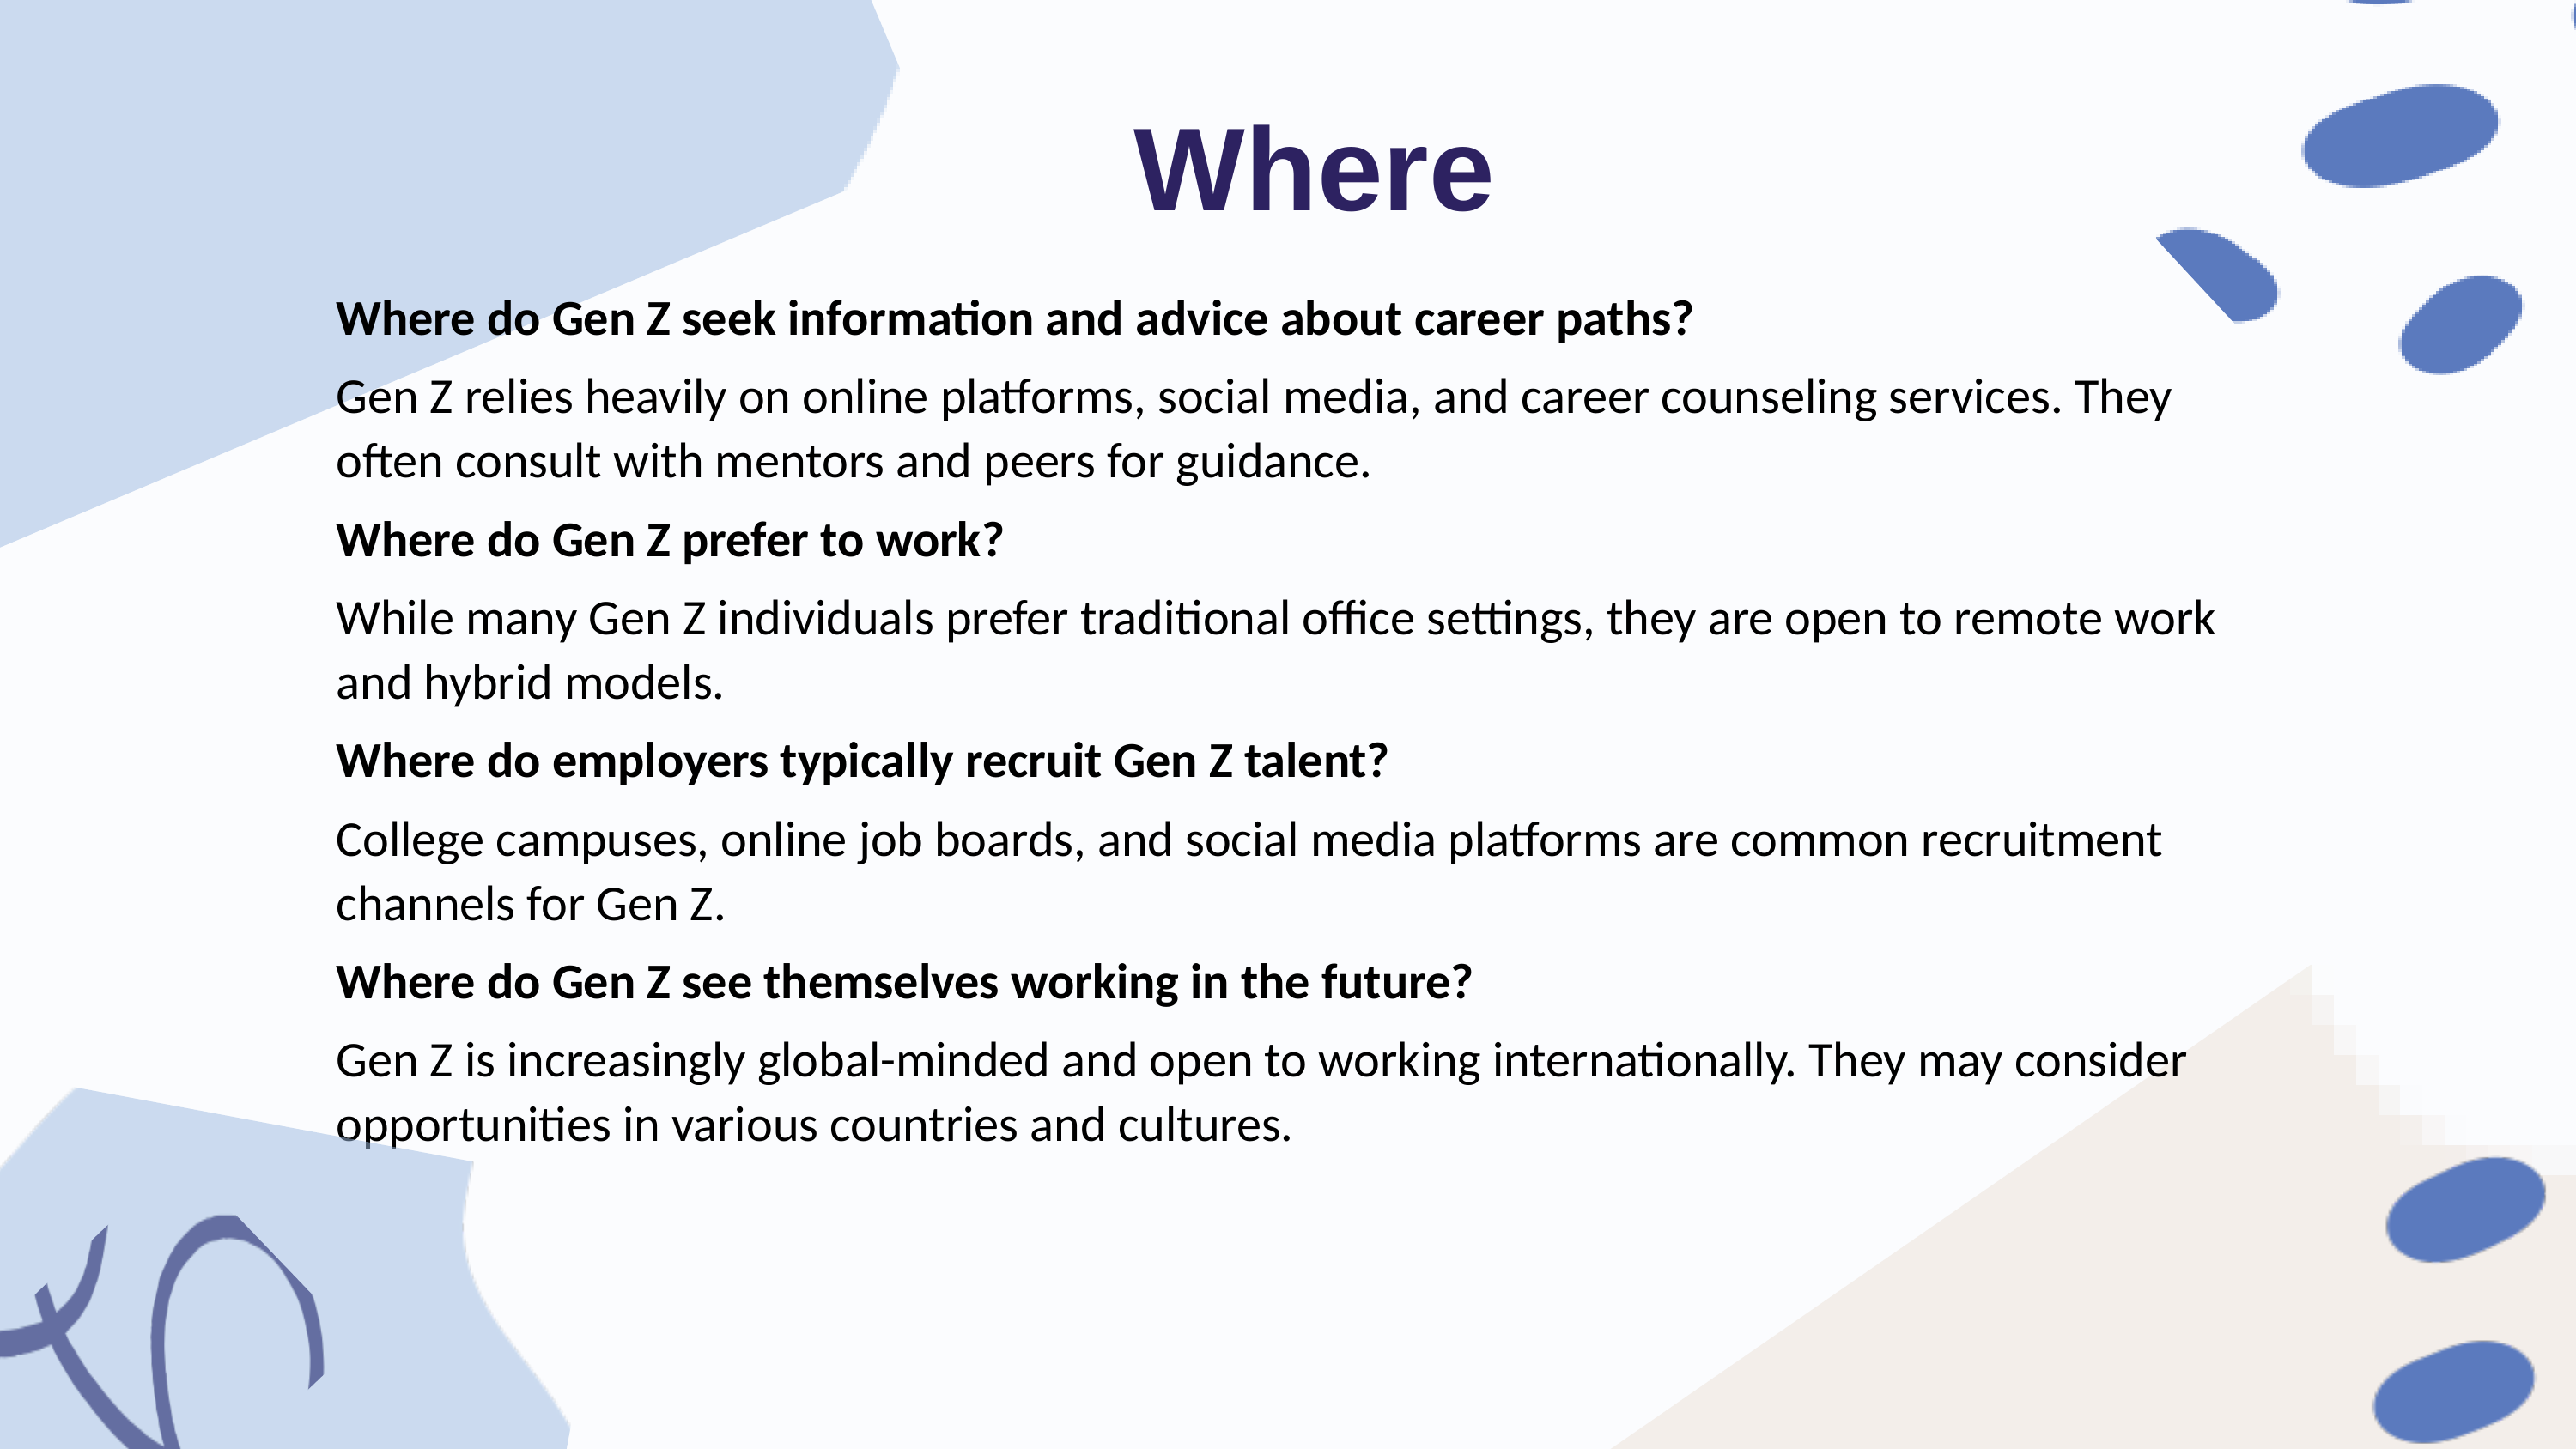

Where
Where do Gen Z seek information and advice about career paths?
Gen Z relies heavily on online platforms, social media, and career counseling services. They often consult with mentors and peers for guidance.
Where do Gen Z prefer to work?
While many Gen Z individuals prefer traditional office settings, they are open to remote work and hybrid models.
Where do employers typically recruit Gen Z talent?
College campuses, online job boards, and social media platforms are common recruitment channels for Gen Z.
Where do Gen Z see themselves working in the future?
Gen Z is increasingly global-minded and open to working internationally. They may consider opportunities in various countries and cultures.